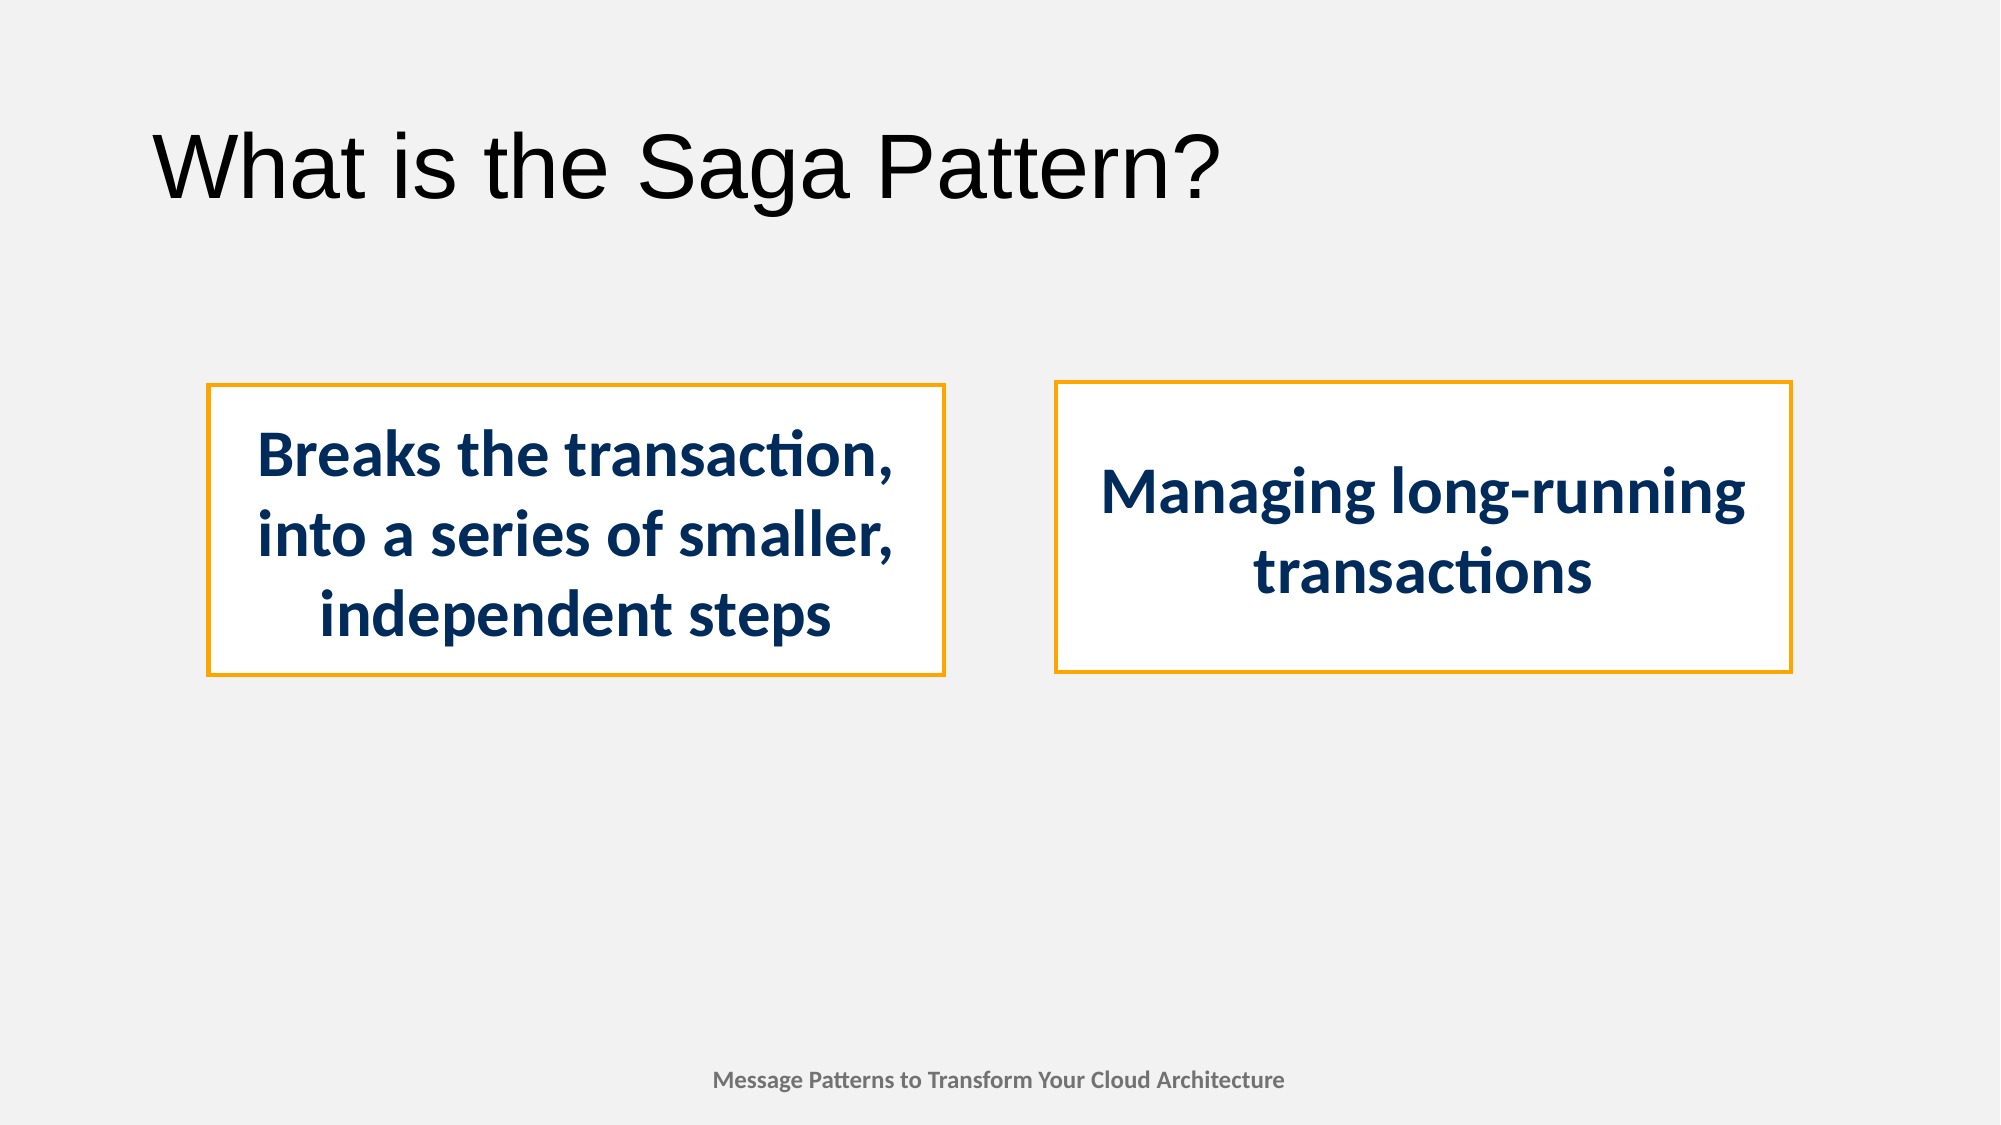

# What is the Saga Pattern?
Managing long-running transactions
Breaks the transaction, into a series of smaller, independent steps